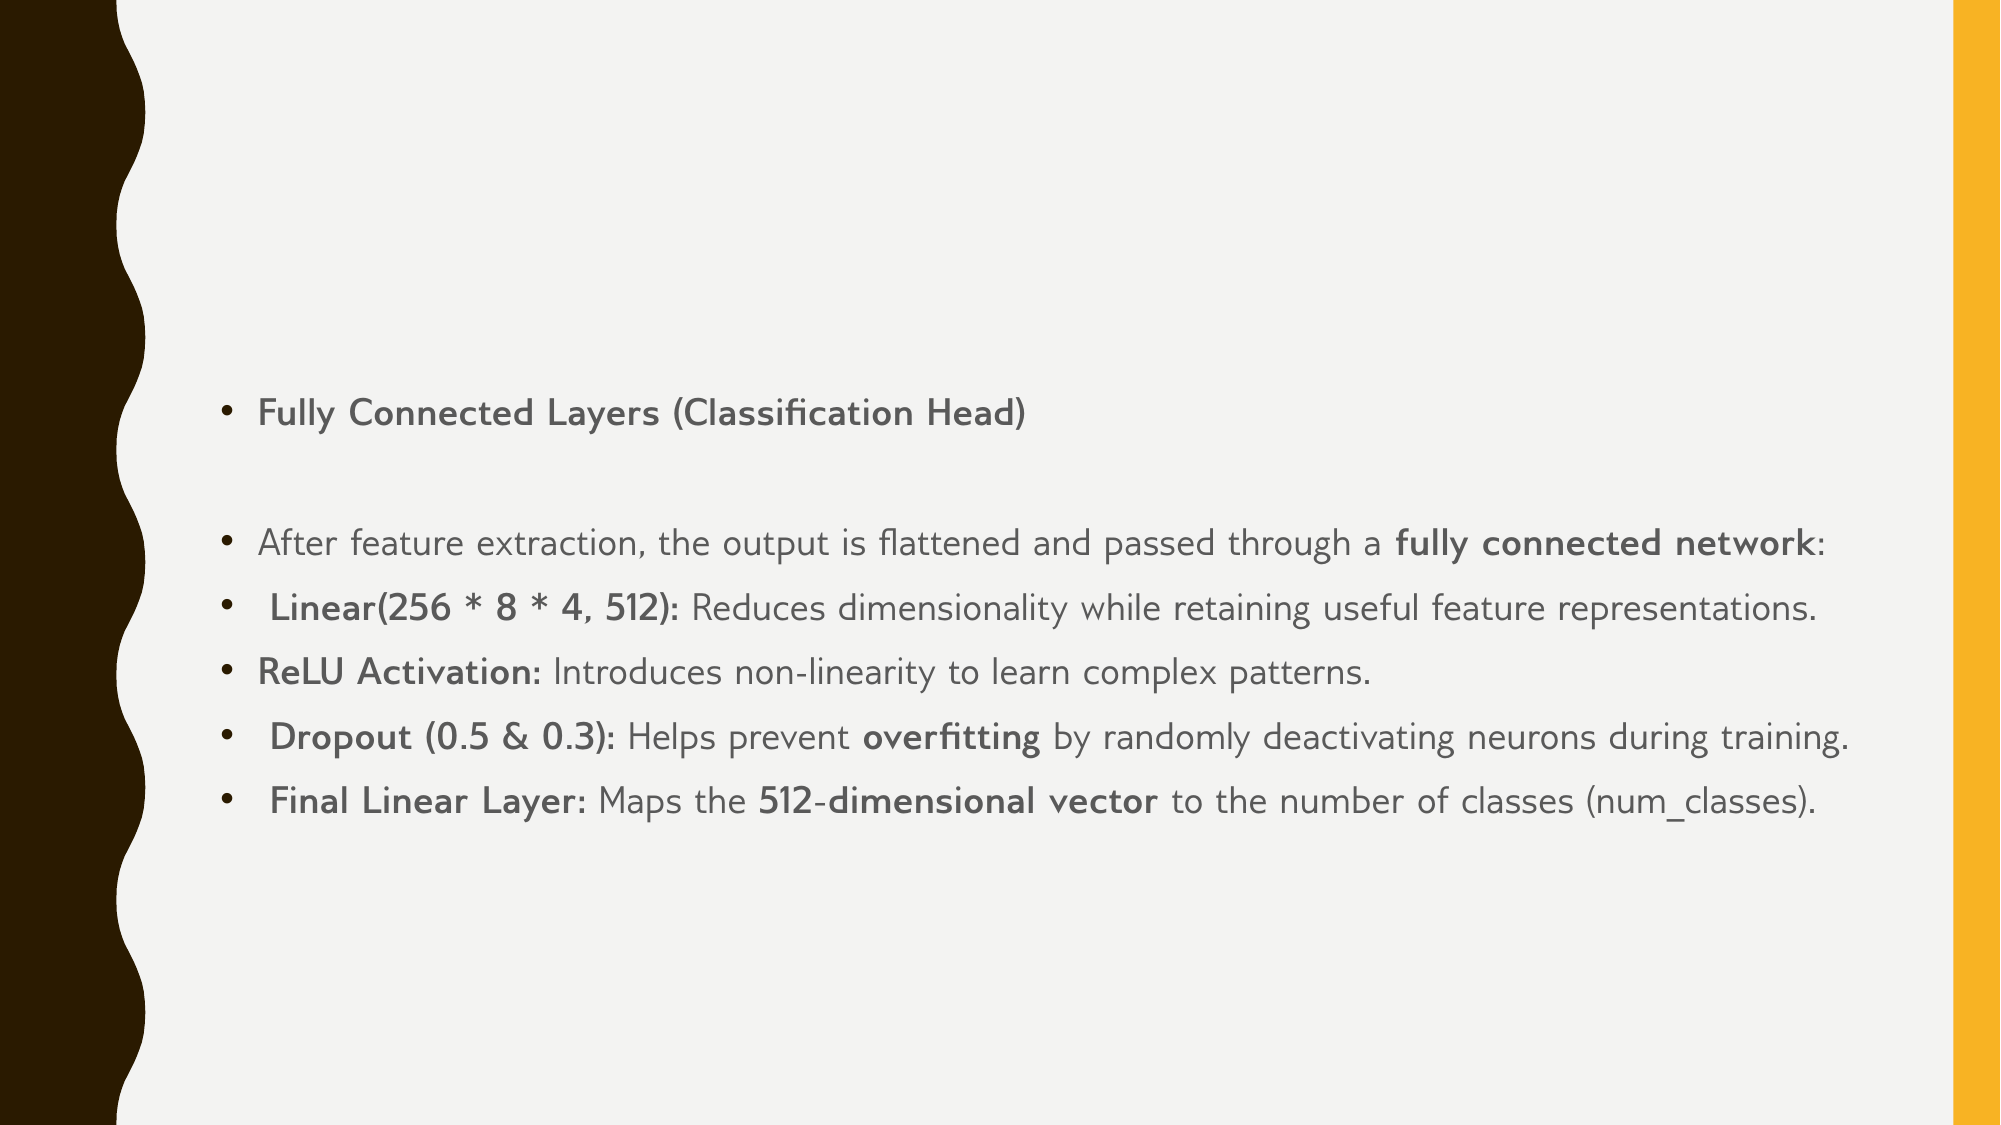

#
Fully Connected Layers (Classification Head)

After feature extraction, the output is flattened and passed through a fully connected network:
 Linear(256 * 8 * 4, 512): Reduces dimensionality while retaining useful feature representations.
ReLU Activation: Introduces non-linearity to learn complex patterns.
 Dropout (0.5 & 0.3): Helps prevent overfitting by randomly deactivating neurons during training.
 Final Linear Layer: Maps the 512-dimensional vector to the number of classes (num_classes).